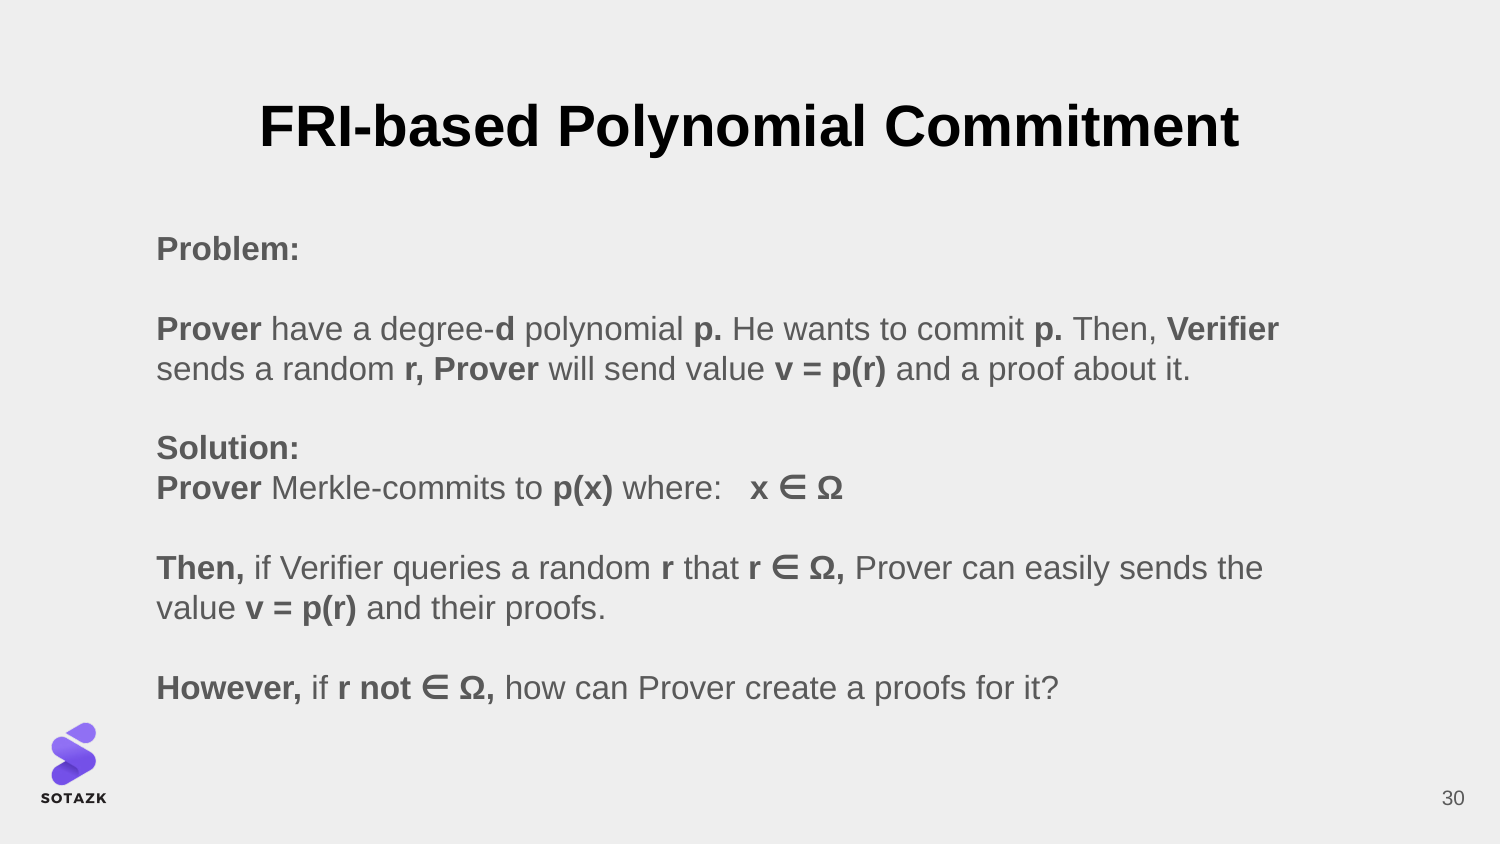

# FRI-based Polynomial Commitment

Problem:

Prover have a degree-d polynomial p. He wants to commit p. Then, Verifier sends a random r, Prover will send value v = p(r) and a proof about it.

Solution:
Prover Merkle-commits to p(x) where:   x ∈ Ω

Then, if Verifier queries a random r that r ∈ Ω, Prover can easily sends the value v = p(r) and their proofs.

However, if r not ∈ Ω, how can Prover create a proofs for it?

30